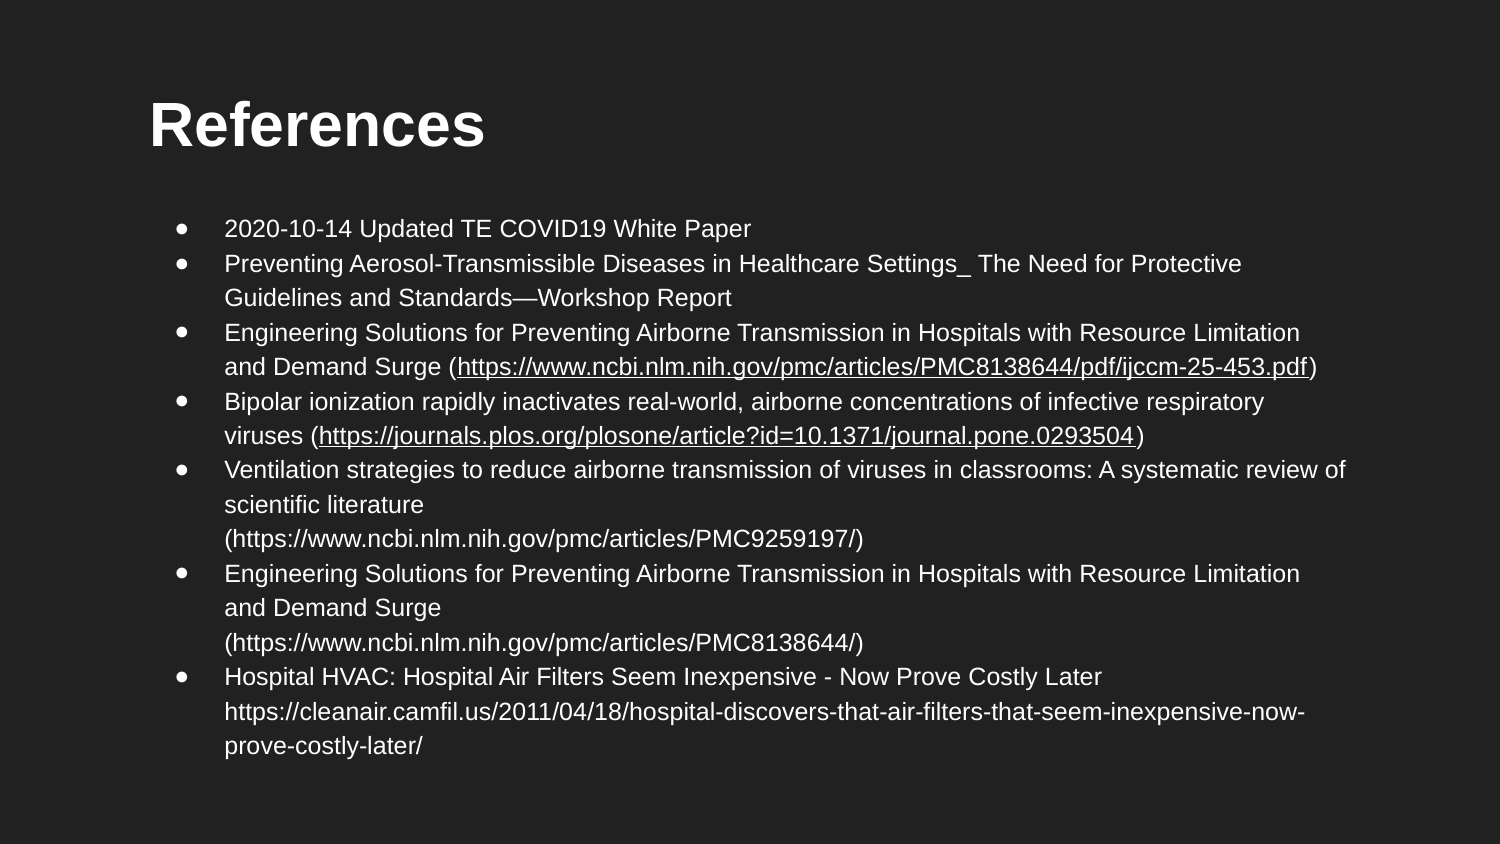

# References
2020-10-14 Updated TE COVID19 White Paper
Preventing Aerosol-Transmissible Diseases in Healthcare Settings_ The Need for Protective Guidelines and Standards—Workshop Report
Engineering Solutions for Preventing Airborne Transmission in Hospitals with Resource Limitation and Demand Surge (https://www.ncbi.nlm.nih.gov/pmc/articles/PMC8138644/pdf/ijccm-25-453.pdf)
Bipolar ionization rapidly inactivates real-world, airborne concentrations of infective respiratory viruses (https://journals.plos.org/plosone/article?id=10.1371/journal.pone.0293504)
Ventilation strategies to reduce airborne transmission of viruses in classrooms: A systematic review of scientific literature
(https://www.ncbi.nlm.nih.gov/pmc/articles/PMC9259197/)
Engineering Solutions for Preventing Airborne Transmission in Hospitals with Resource Limitation and Demand Surge
(https://www.ncbi.nlm.nih.gov/pmc/articles/PMC8138644/)
Hospital HVAC: Hospital Air Filters Seem Inexpensive - Now Prove Costly Later
https://cleanair.camfil.us/2011/04/18/hospital-discovers-that-air-filters-that-seem-inexpensive-now-prove-costly-later/